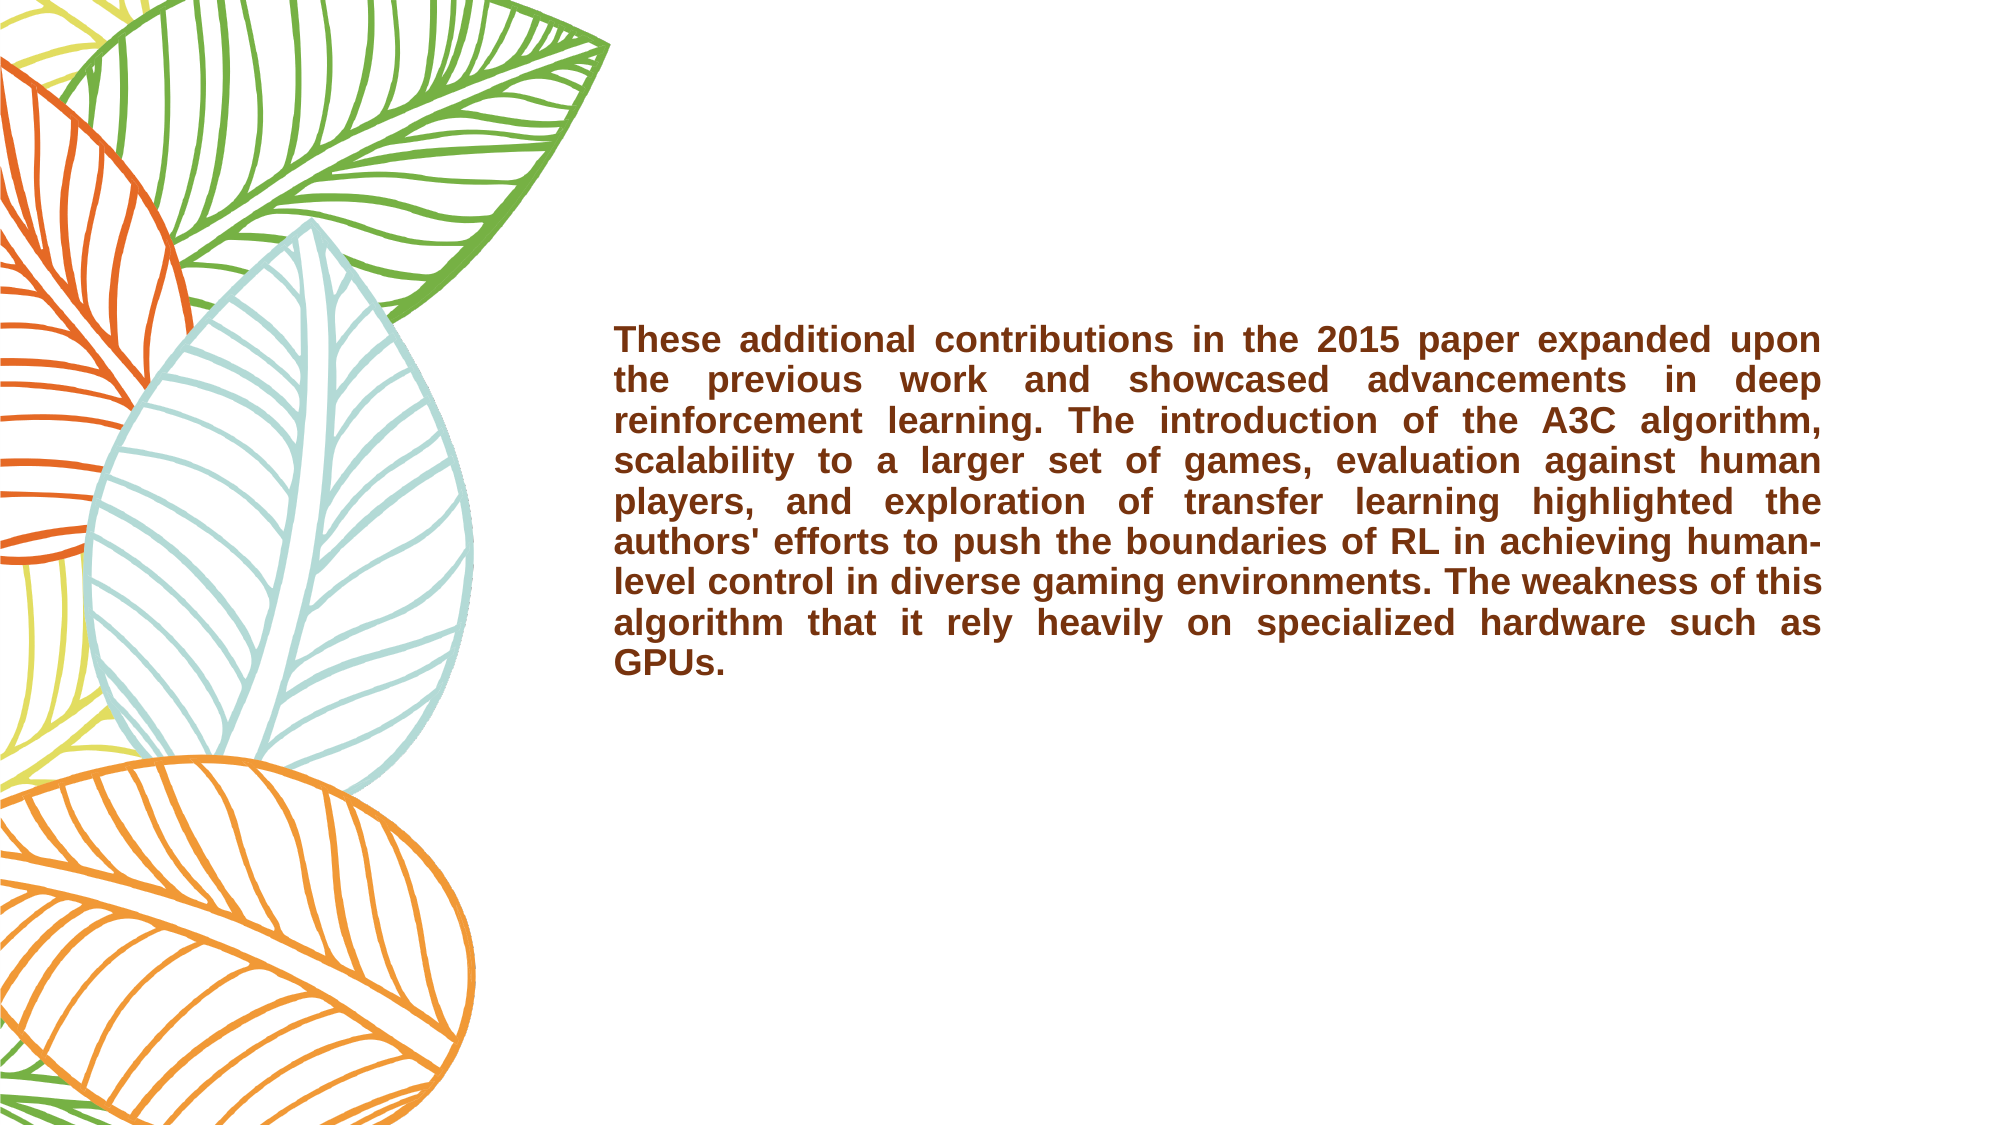

These additional contributions in the 2015 paper expanded upon the previous work and showcased advancements in deep reinforcement learning. The introduction of the A3C algorithm, scalability to a larger set of games, evaluation against human players, and exploration of transfer learning highlighted the authors' efforts to push the boundaries of RL in achieving human-level control in diverse gaming environments. The weakness of this algorithm that it rely heavily on specialized hardware such as GPUs.